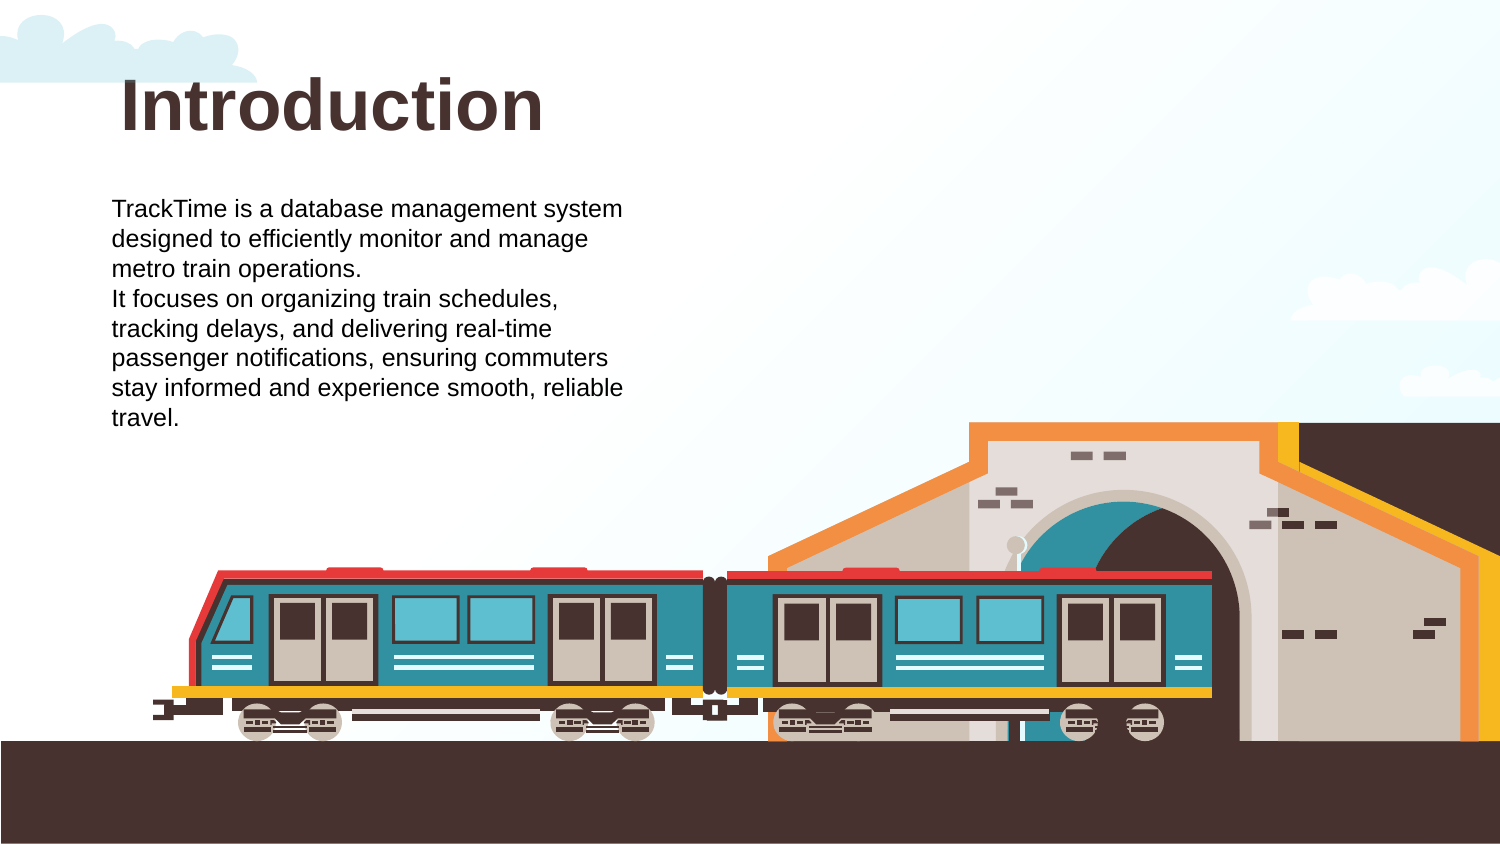

# Introduction
TrackTime is a database management system designed to efficiently monitor and manage metro train operations.
It focuses on organizing train schedules, tracking delays, and delivering real-time passenger notifications, ensuring commuters stay informed and experience smooth, reliable travel.